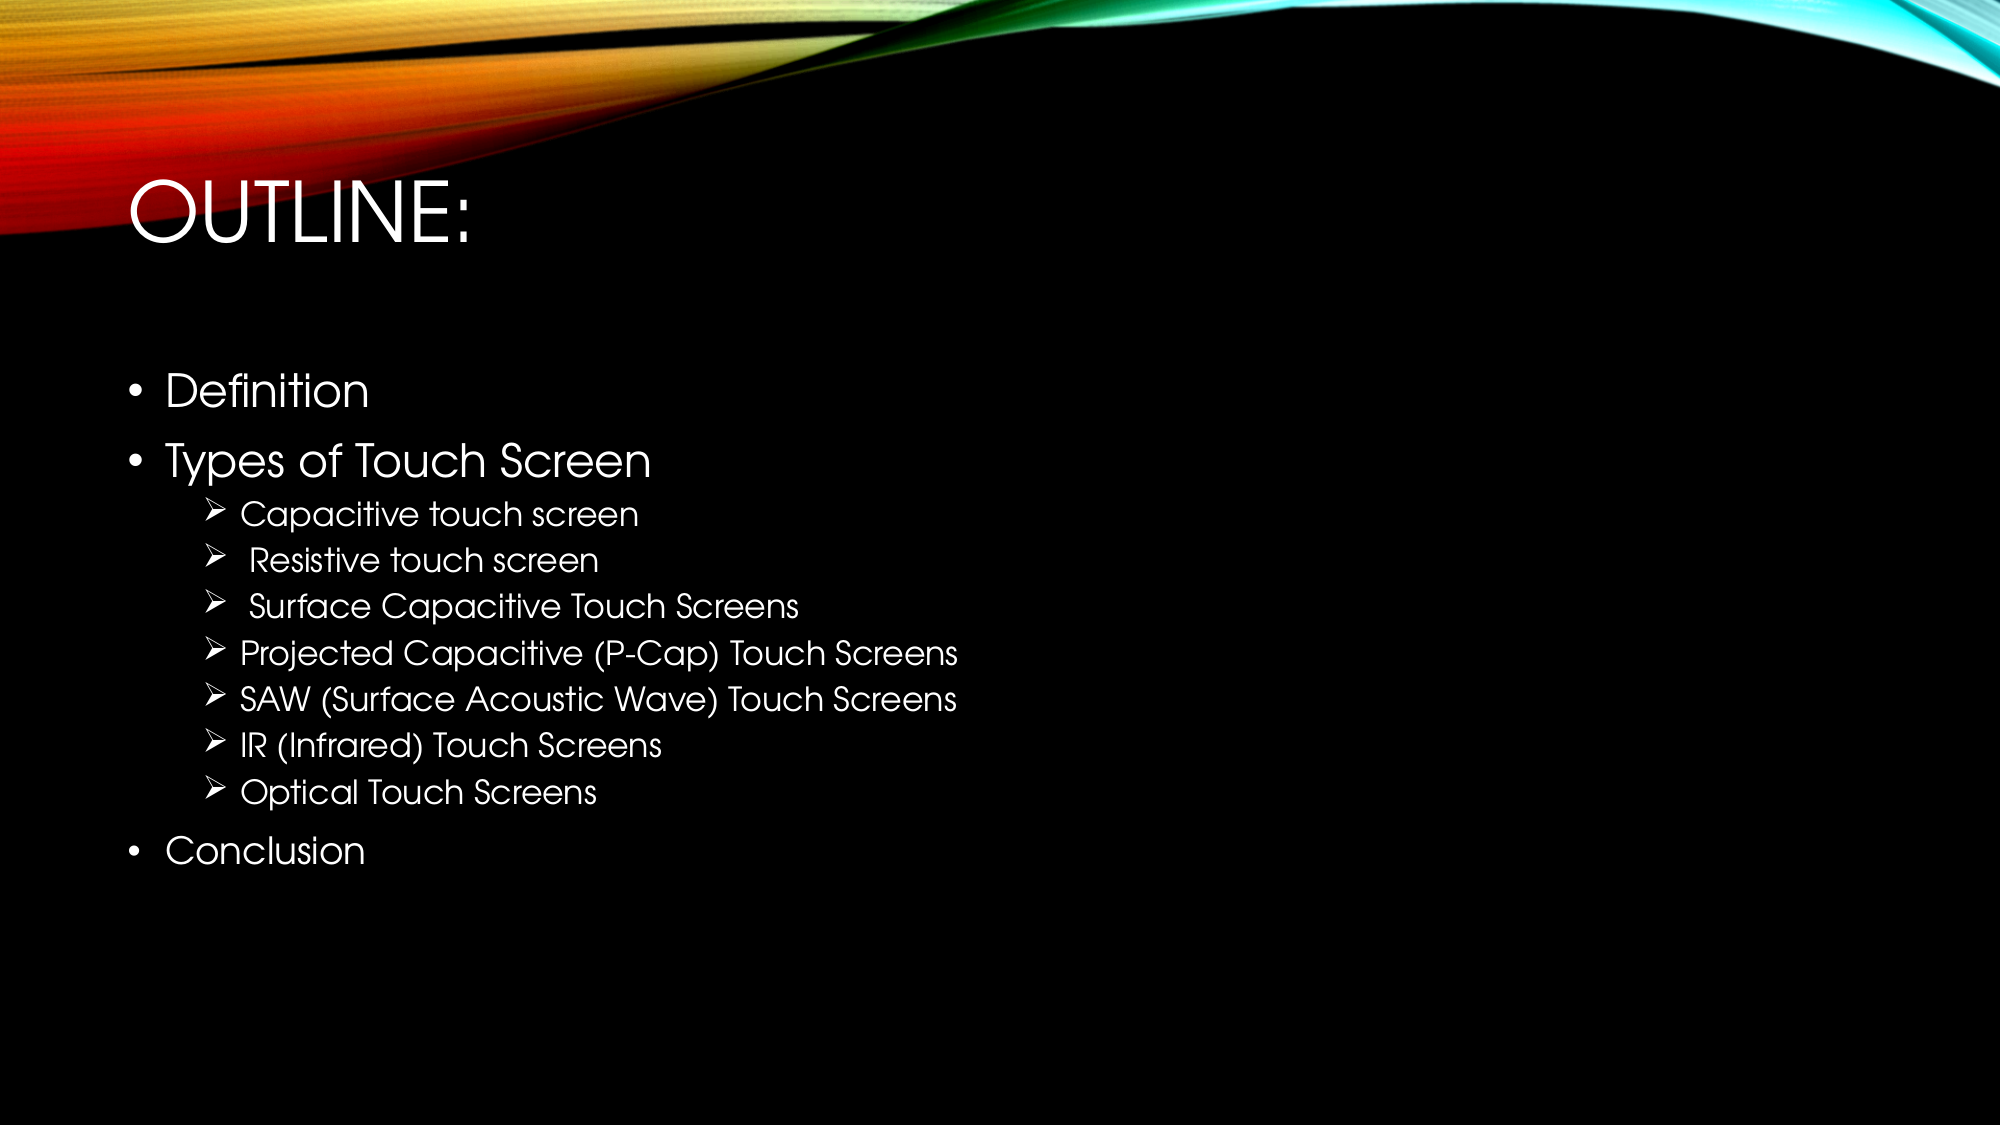

# Outline:
Definition
Types of Touch Screen
Capacitive touch screen
 Resistive touch screen
 Surface Capacitive Touch Screens
Projected Capacitive (P-Cap) Touch Screens
SAW (Surface Acoustic Wave) Touch Screens
IR (Infrared) Touch Screens
Optical Touch Screens
Conclusion